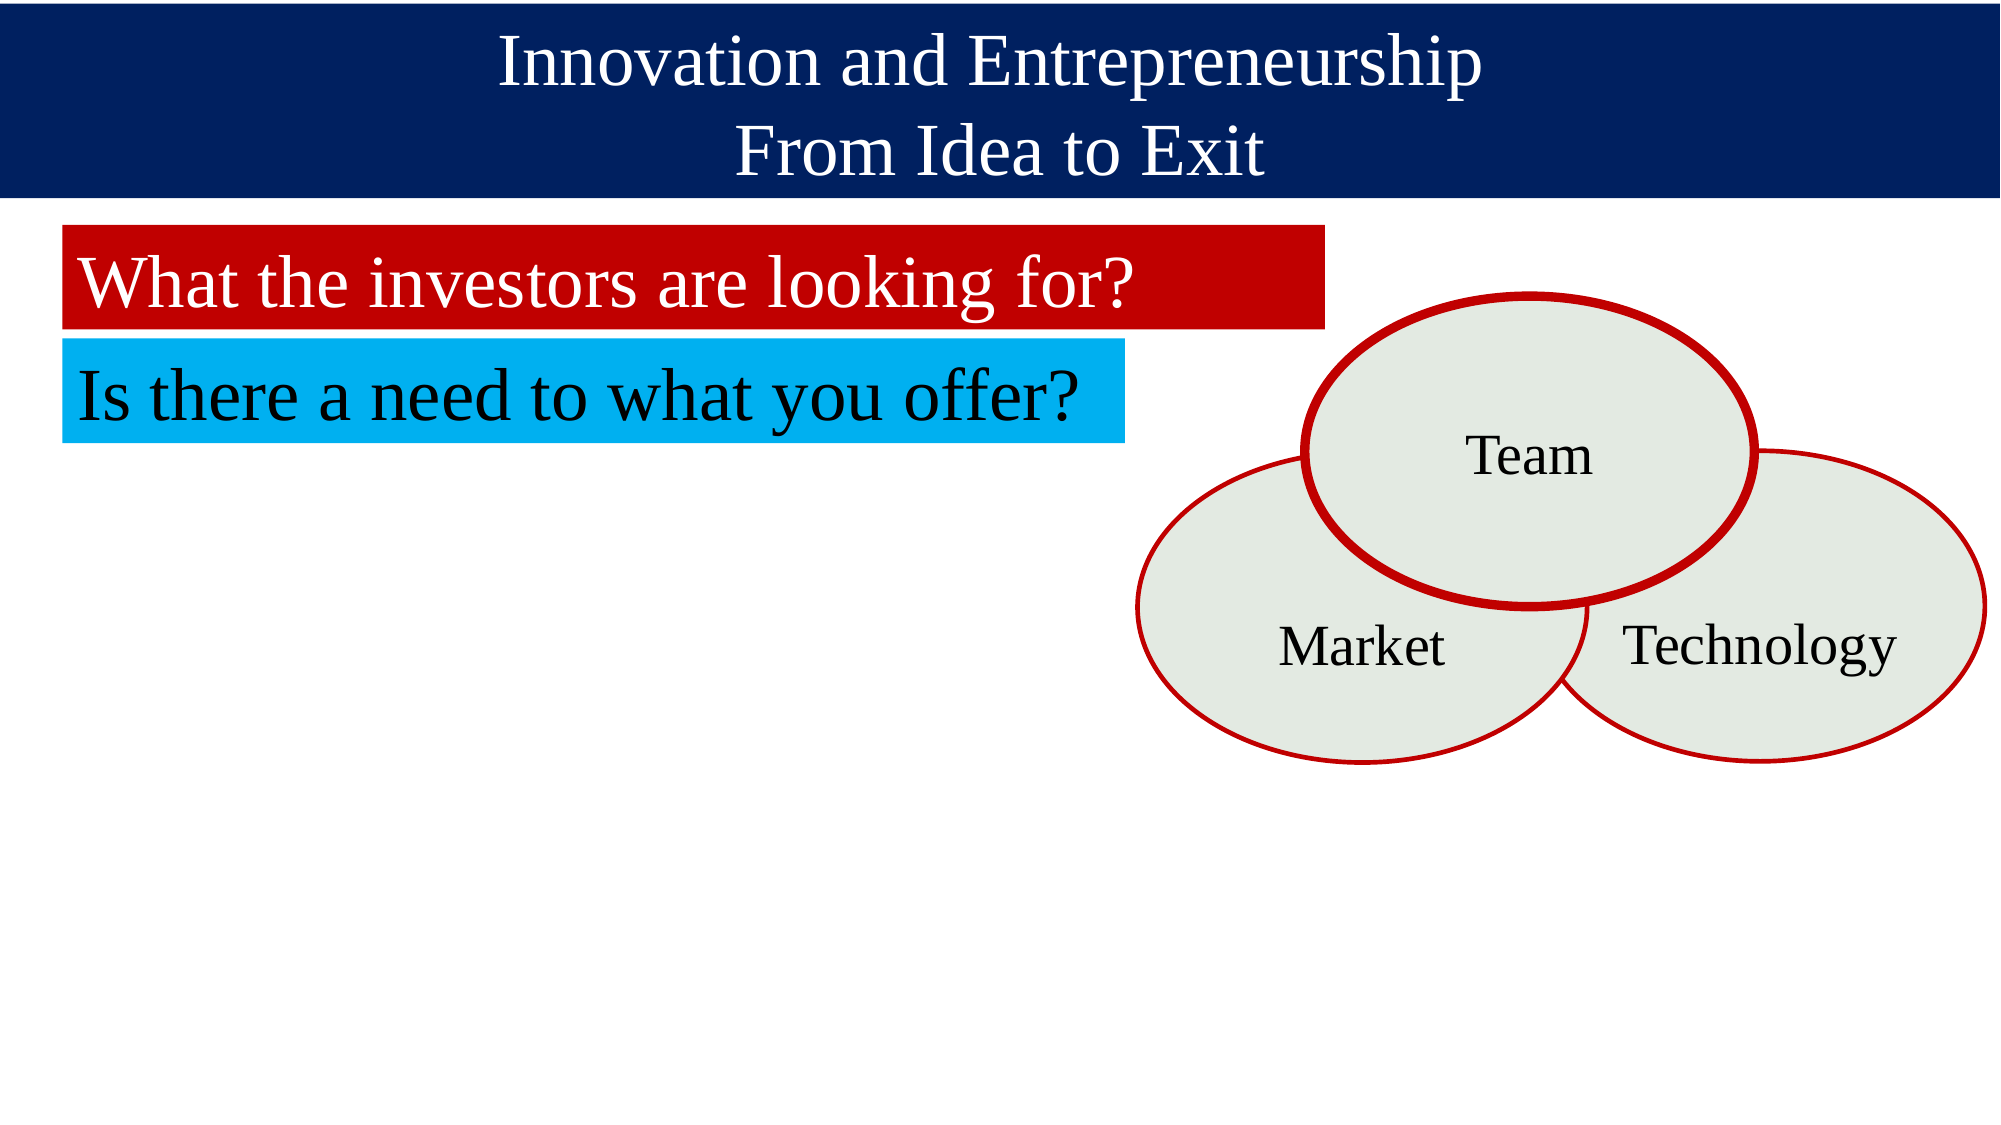

Innovation and Entrepreneurship
From Idea to Exit
What the investors are looking for?
Team
Is there a need to what you offer?

Technology

Market